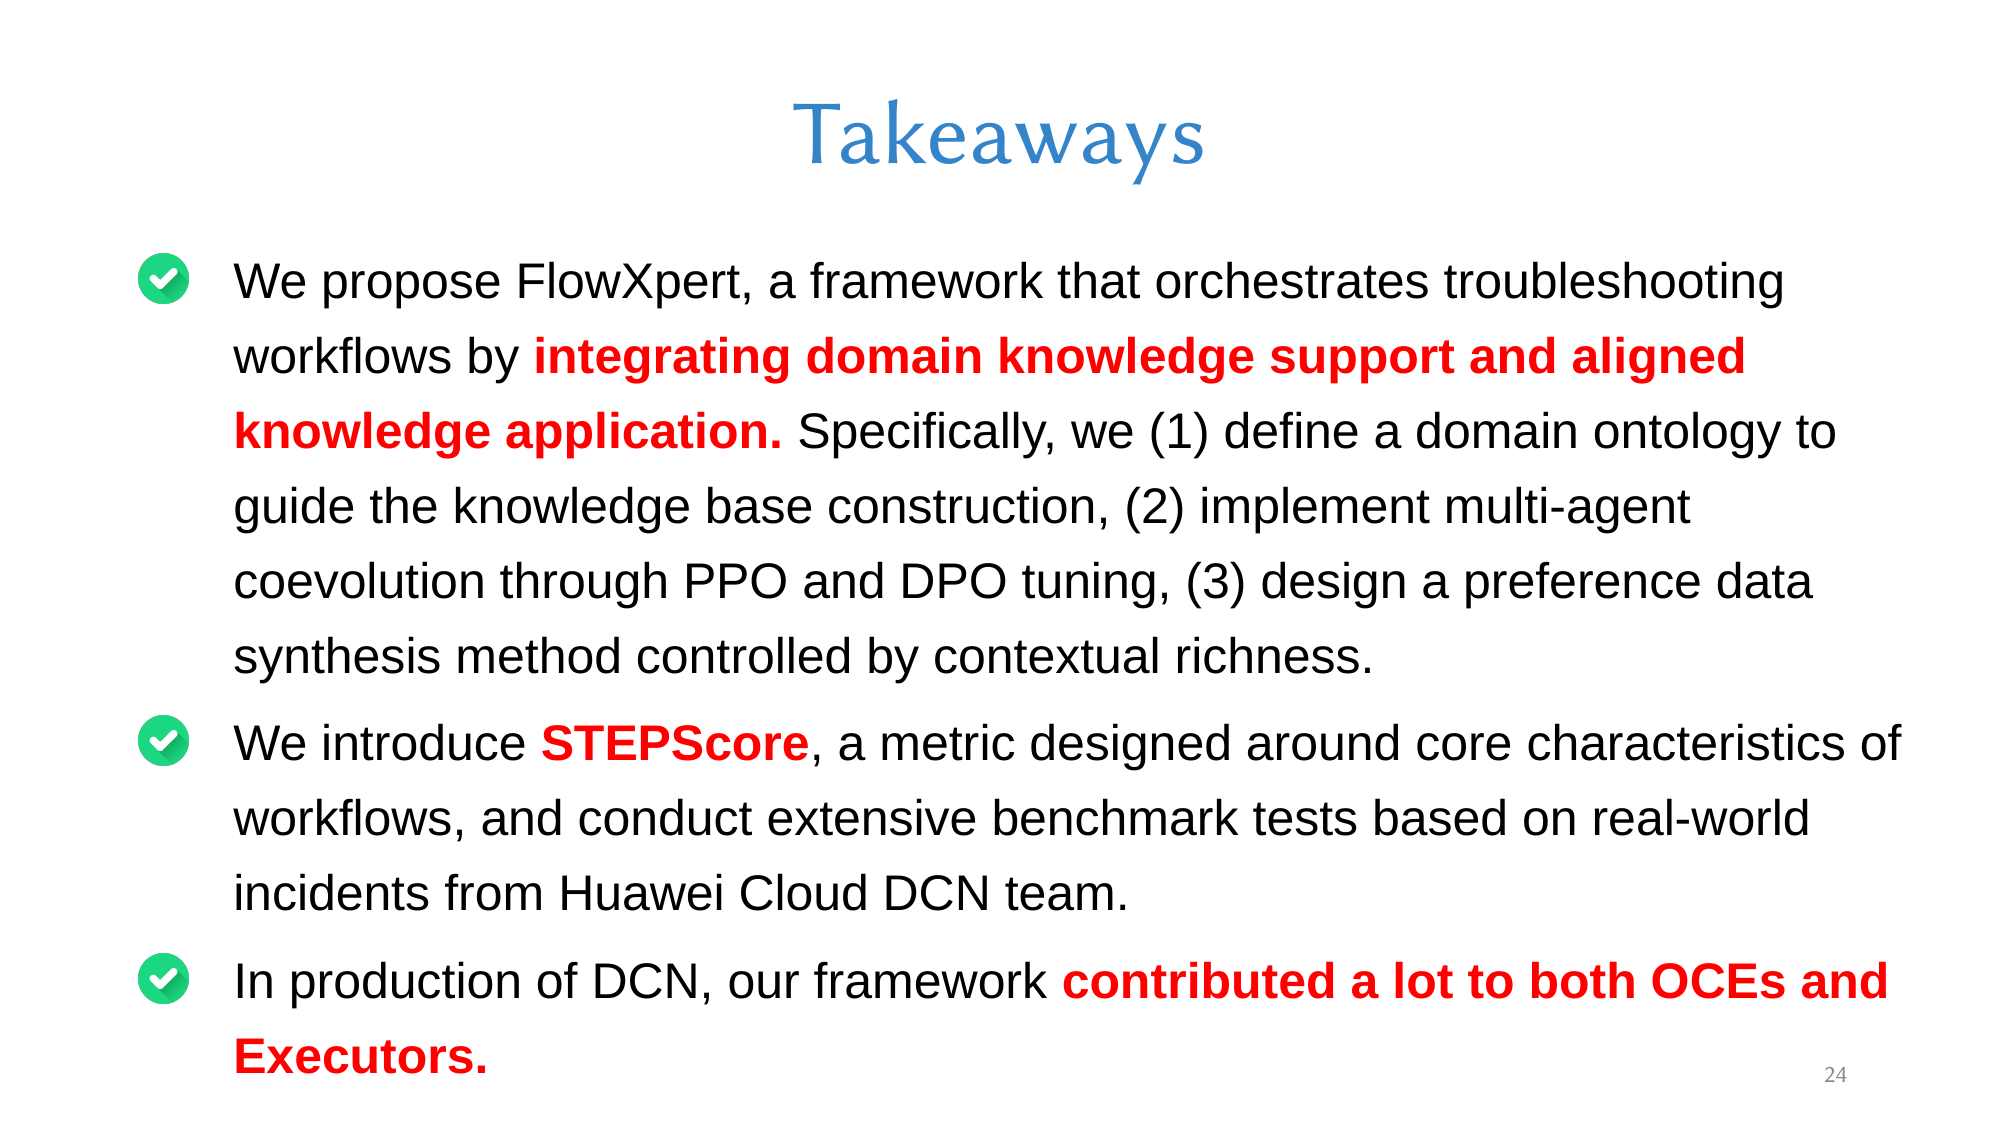

Takeaways
We propose FlowXpert, a framework that orchestrates troubleshooting workflows by integrating domain knowledge support and aligned knowledge application. Specifically, we (1) define a domain ontology to guide the knowledge base construction, (2) implement multi-agent coevolution through PPO and DPO tuning, (3) design a preference data synthesis method controlled by contextual richness.
We introduce STEPScore, a metric designed around core characteristics of workflows, and conduct extensive benchmark tests based on real-world incidents from Huawei Cloud DCN team.
In production of DCN, our framework contributed a lot to both OCEs and Executors.
24